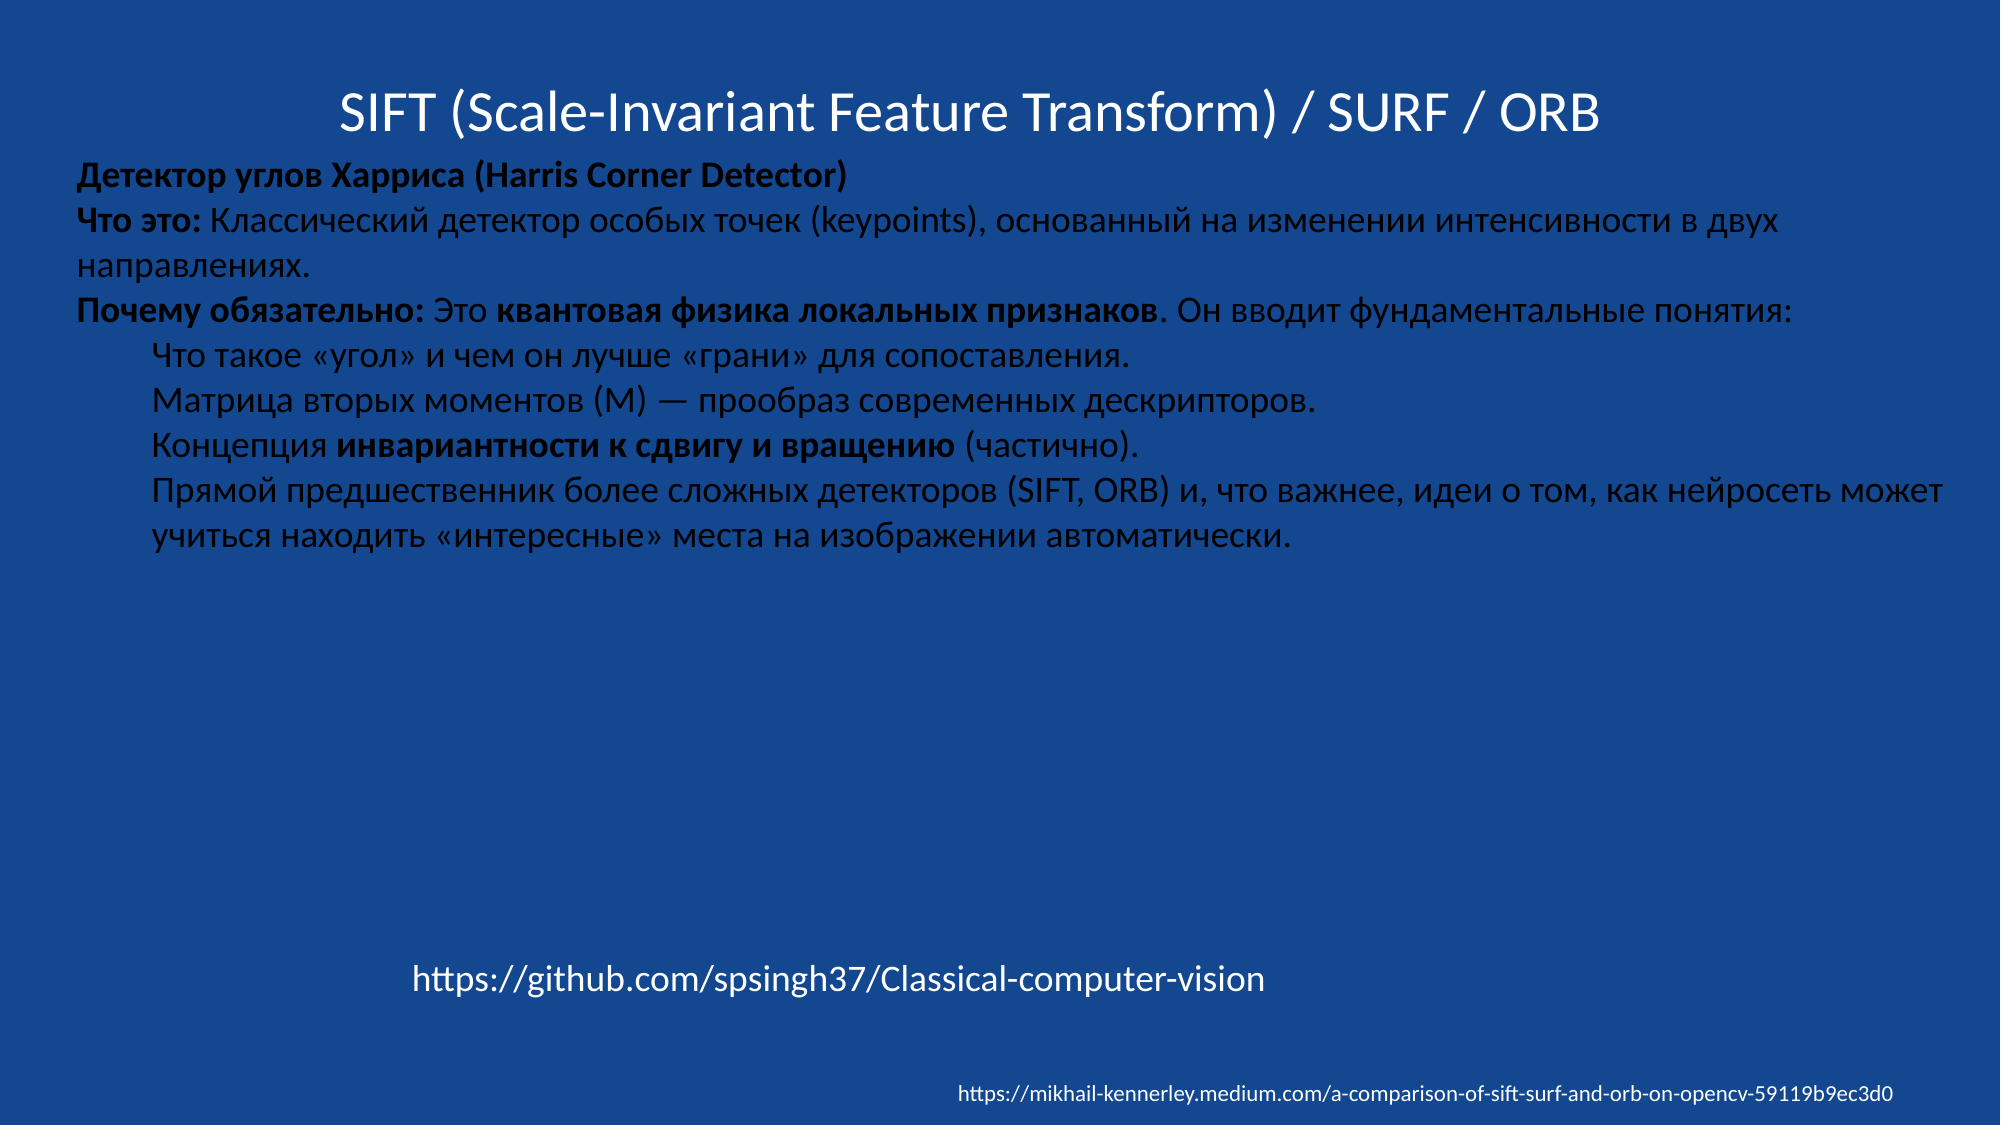

# SIFT (Scale-Invariant Feature Transform) / SURF / ORB
Детектор углов Харриса (Harris Corner Detector)
Что это: Классический детектор особых точек (keypoints), основанный на изменении интенсивности в двух направлениях.
Почему обязательно: Это квантовая физика локальных признаков. Он вводит фундаментальные понятия:
Что такое «угол» и чем он лучше «грани» для сопоставления.
Матрица вторых моментов (M) — прообраз современных дескрипторов.
Концепция инвариантности к сдвигу и вращению (частично).
Прямой предшественник более сложных детекторов (SIFT, ORB) и, что важнее, идеи о том, как нейросеть может учиться находить «интересные» места на изображении автоматически.
https://github.com/spsingh37/Classical-computer-vision
https://mikhail-kennerley.medium.com/a-comparison-of-sift-surf-and-orb-on-opencv-59119b9ec3d0